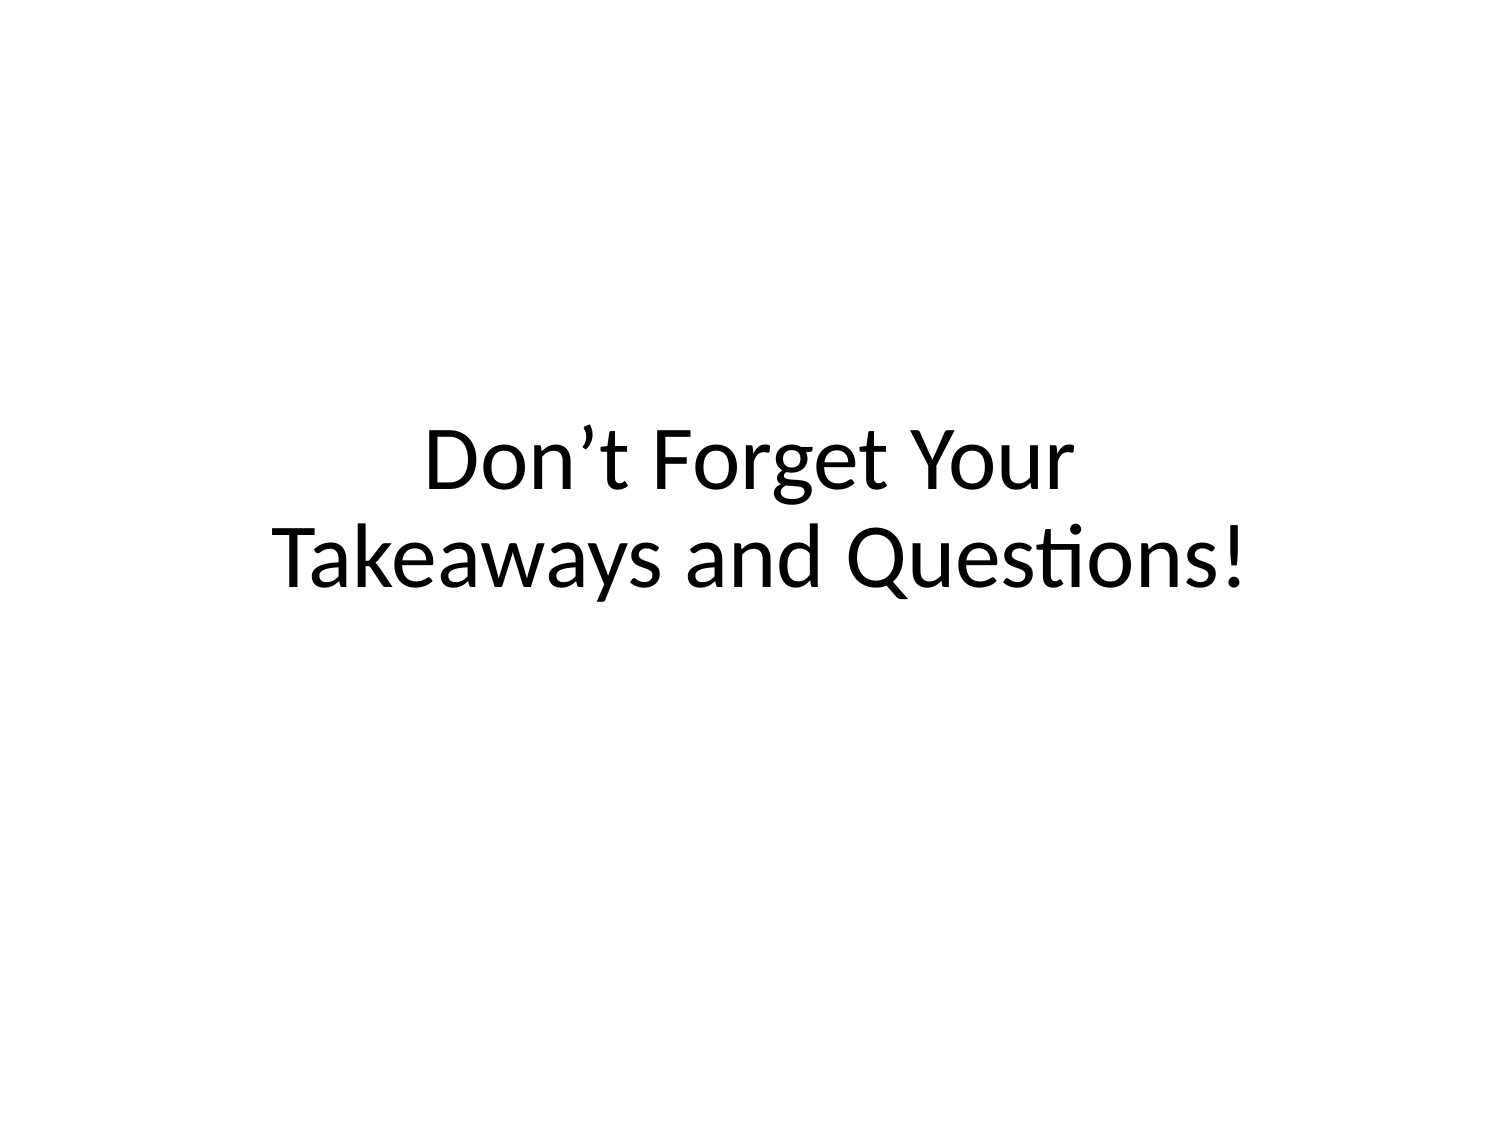

# Don’t Forget Your Takeaways and Questions!